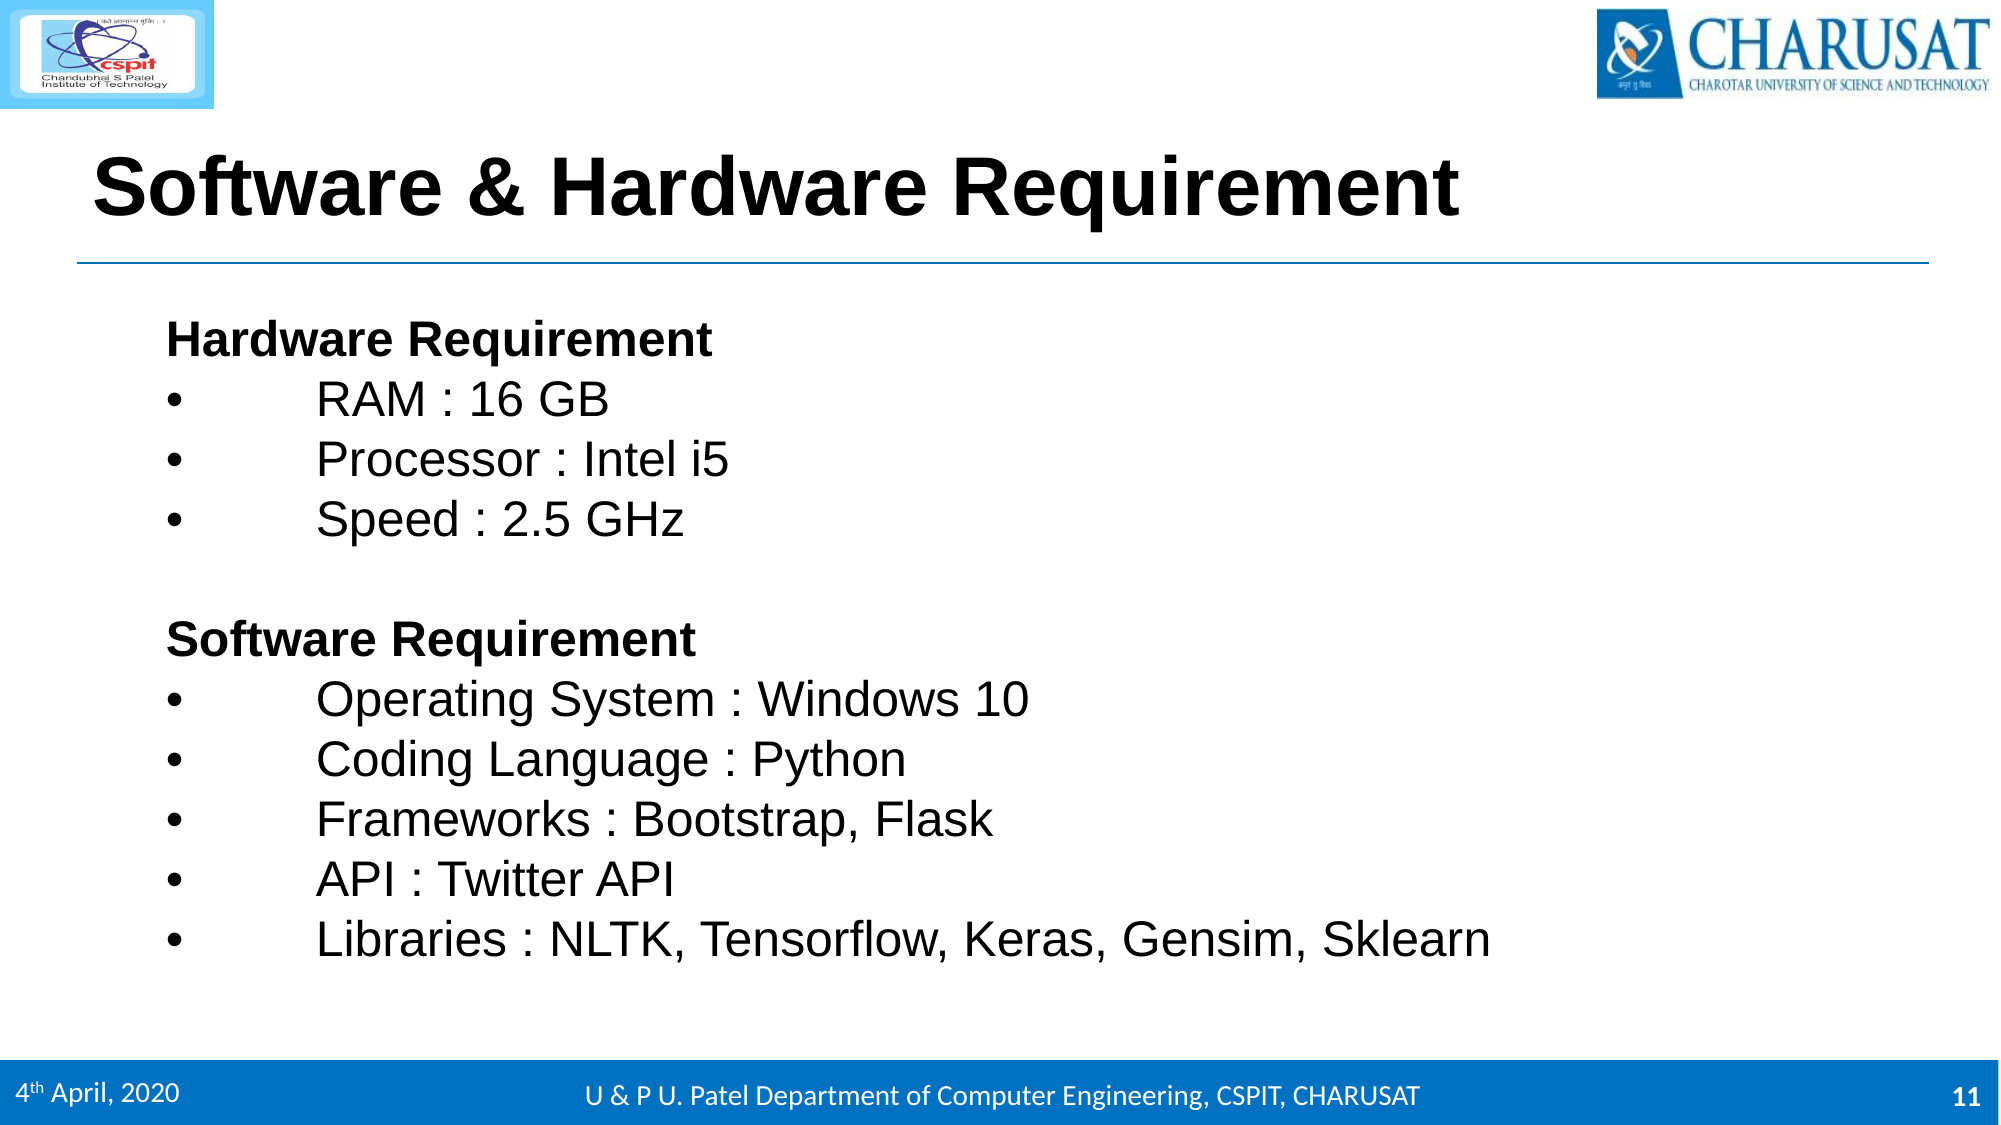

# Software & Hardware Requirement
Hardware Requirement
•	RAM : 16 GB
•	Processor : Intel i5
•	Speed : 2.5 GHz

Software Requirement
•	Operating System : Windows 10
•	Coding Language : Python
•	Frameworks : Bootstrap, Flask
•	API : Twitter API
•	Libraries : NLTK, Tensorflow, Keras, Gensim, Sklearn
4th April, 2020
U & P U. Patel Department of Computer Engineering, CSPIT, CHARUSAT
11